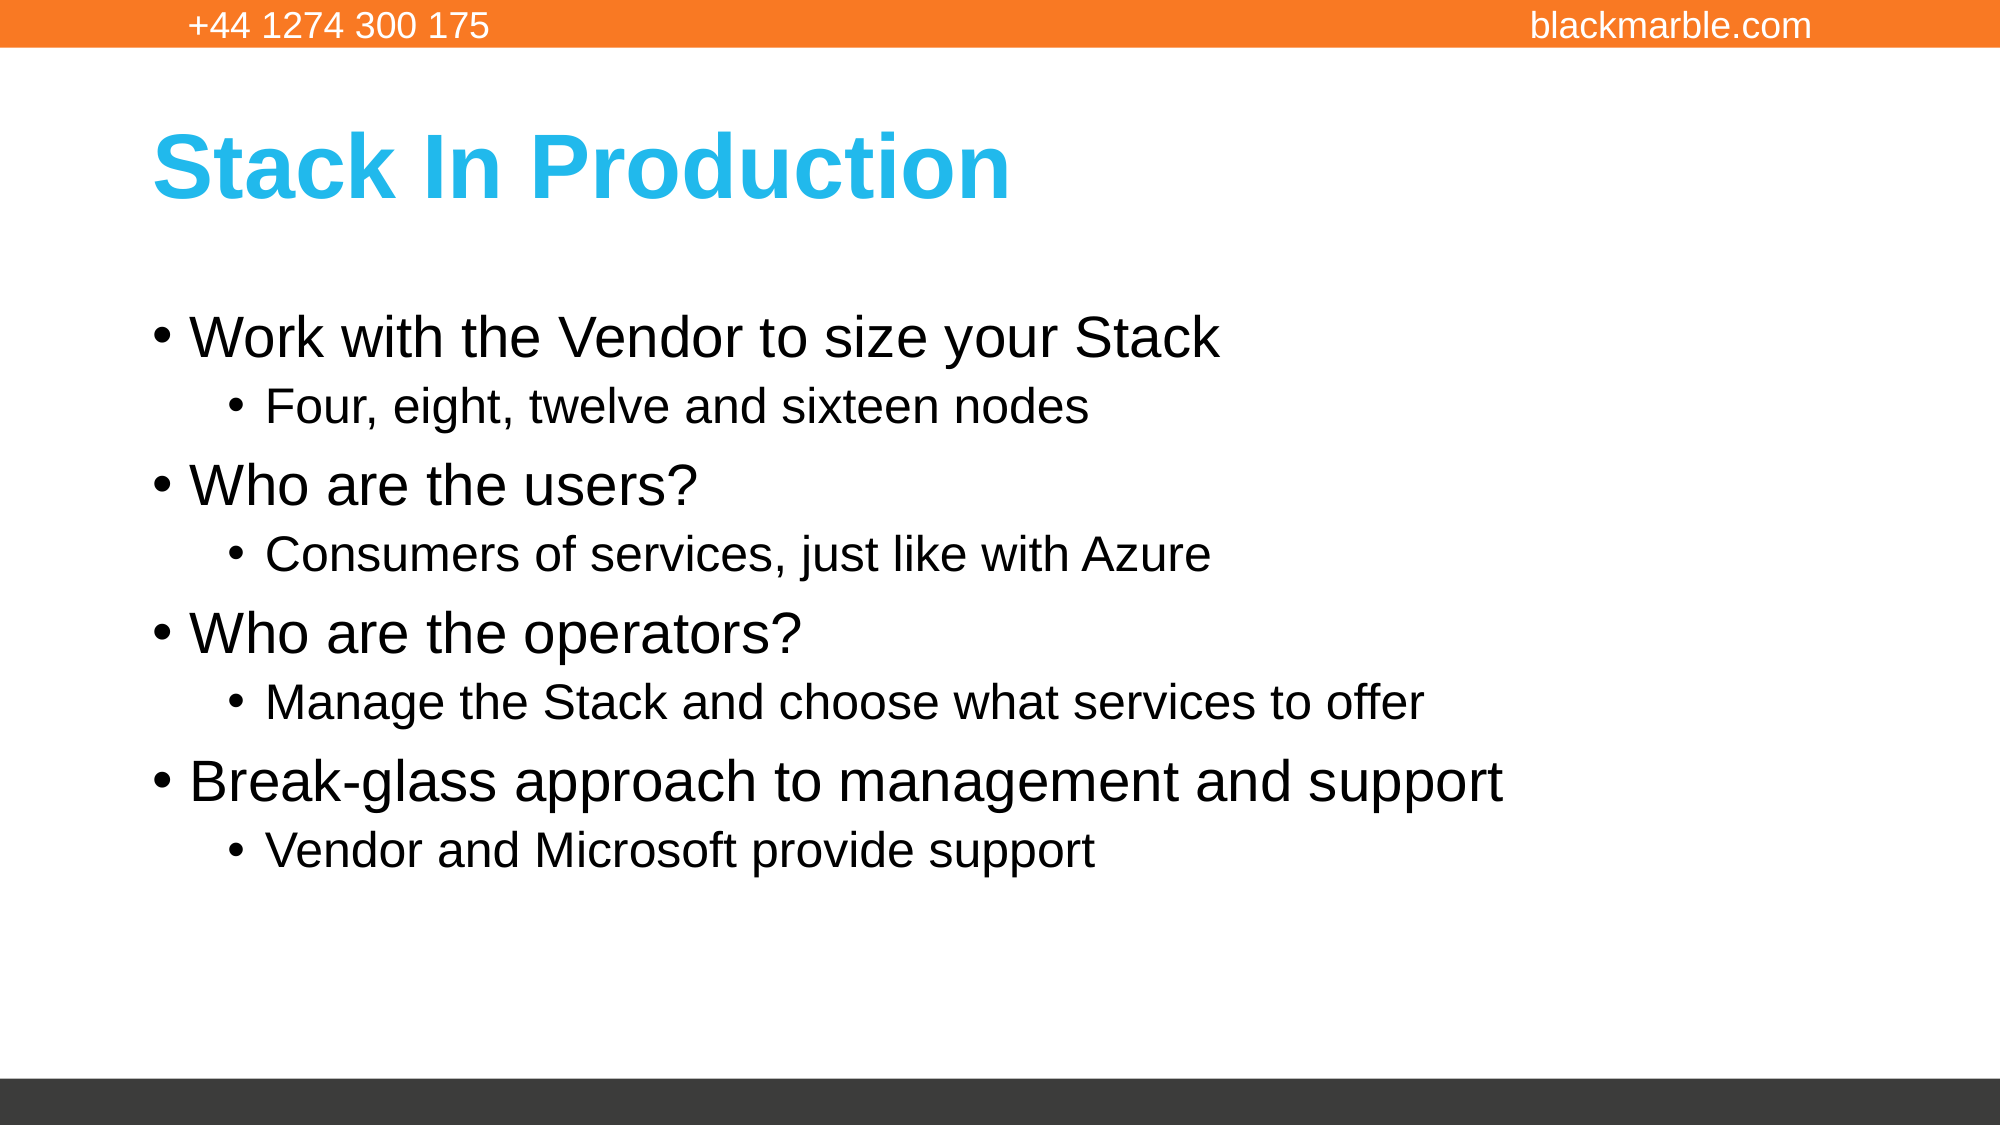

# Stack In Production
Work with the Vendor to size your Stack
Four, eight, twelve and sixteen nodes
Who are the users?
Consumers of services, just like with Azure
Who are the operators?
Manage the Stack and choose what services to offer
Break-glass approach to management and support
Vendor and Microsoft provide support